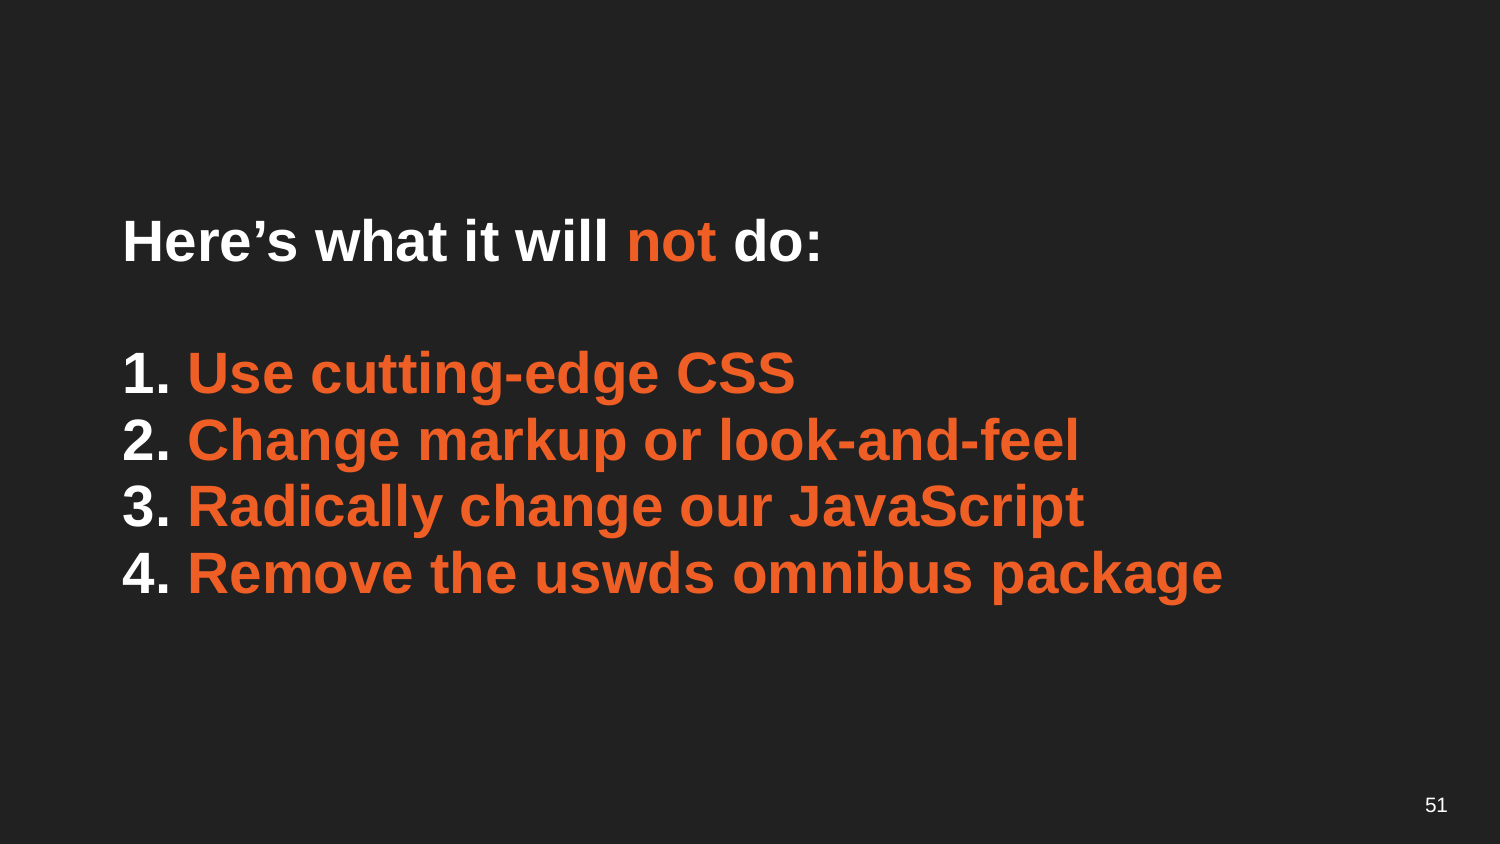

# Here’s what it will not do: 1. Use cutting-edge CSS 2. Change markup or look-and-feel 3. Radically change our JavaScript 4. Remove the uswds omnibus package
51